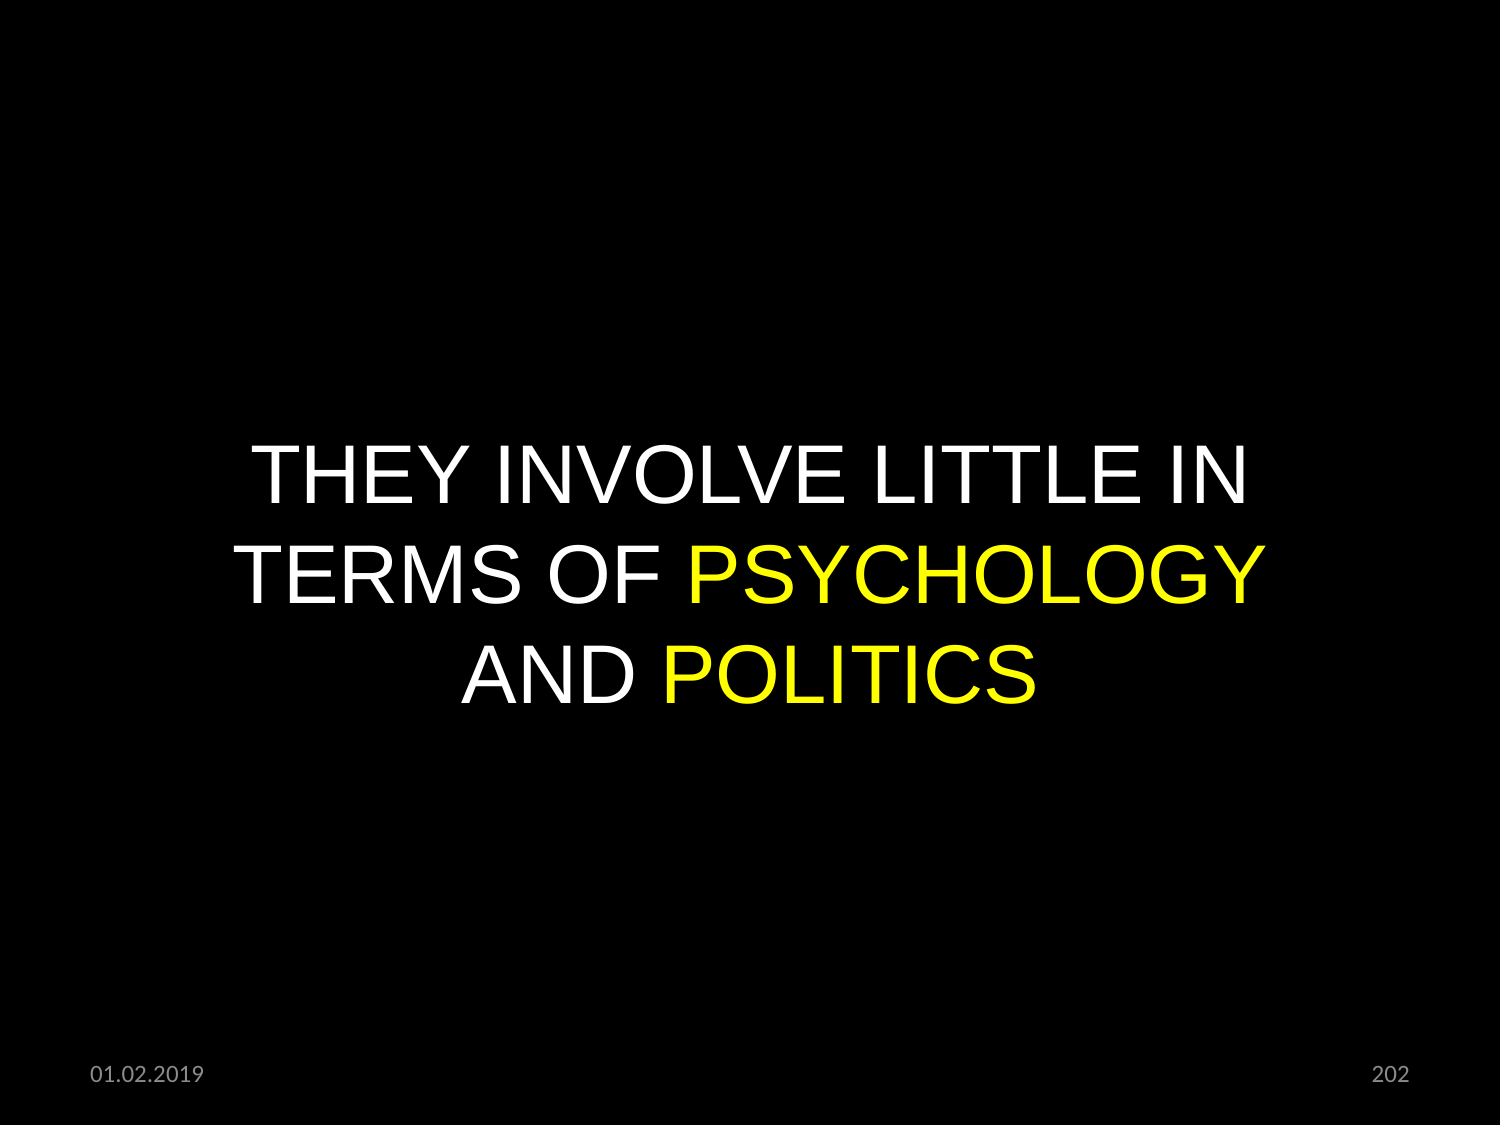

THEY INVOLVE LITTLE IN TERMS OF PSYCHOLOGY AND POLITICS
01.02.2019
202